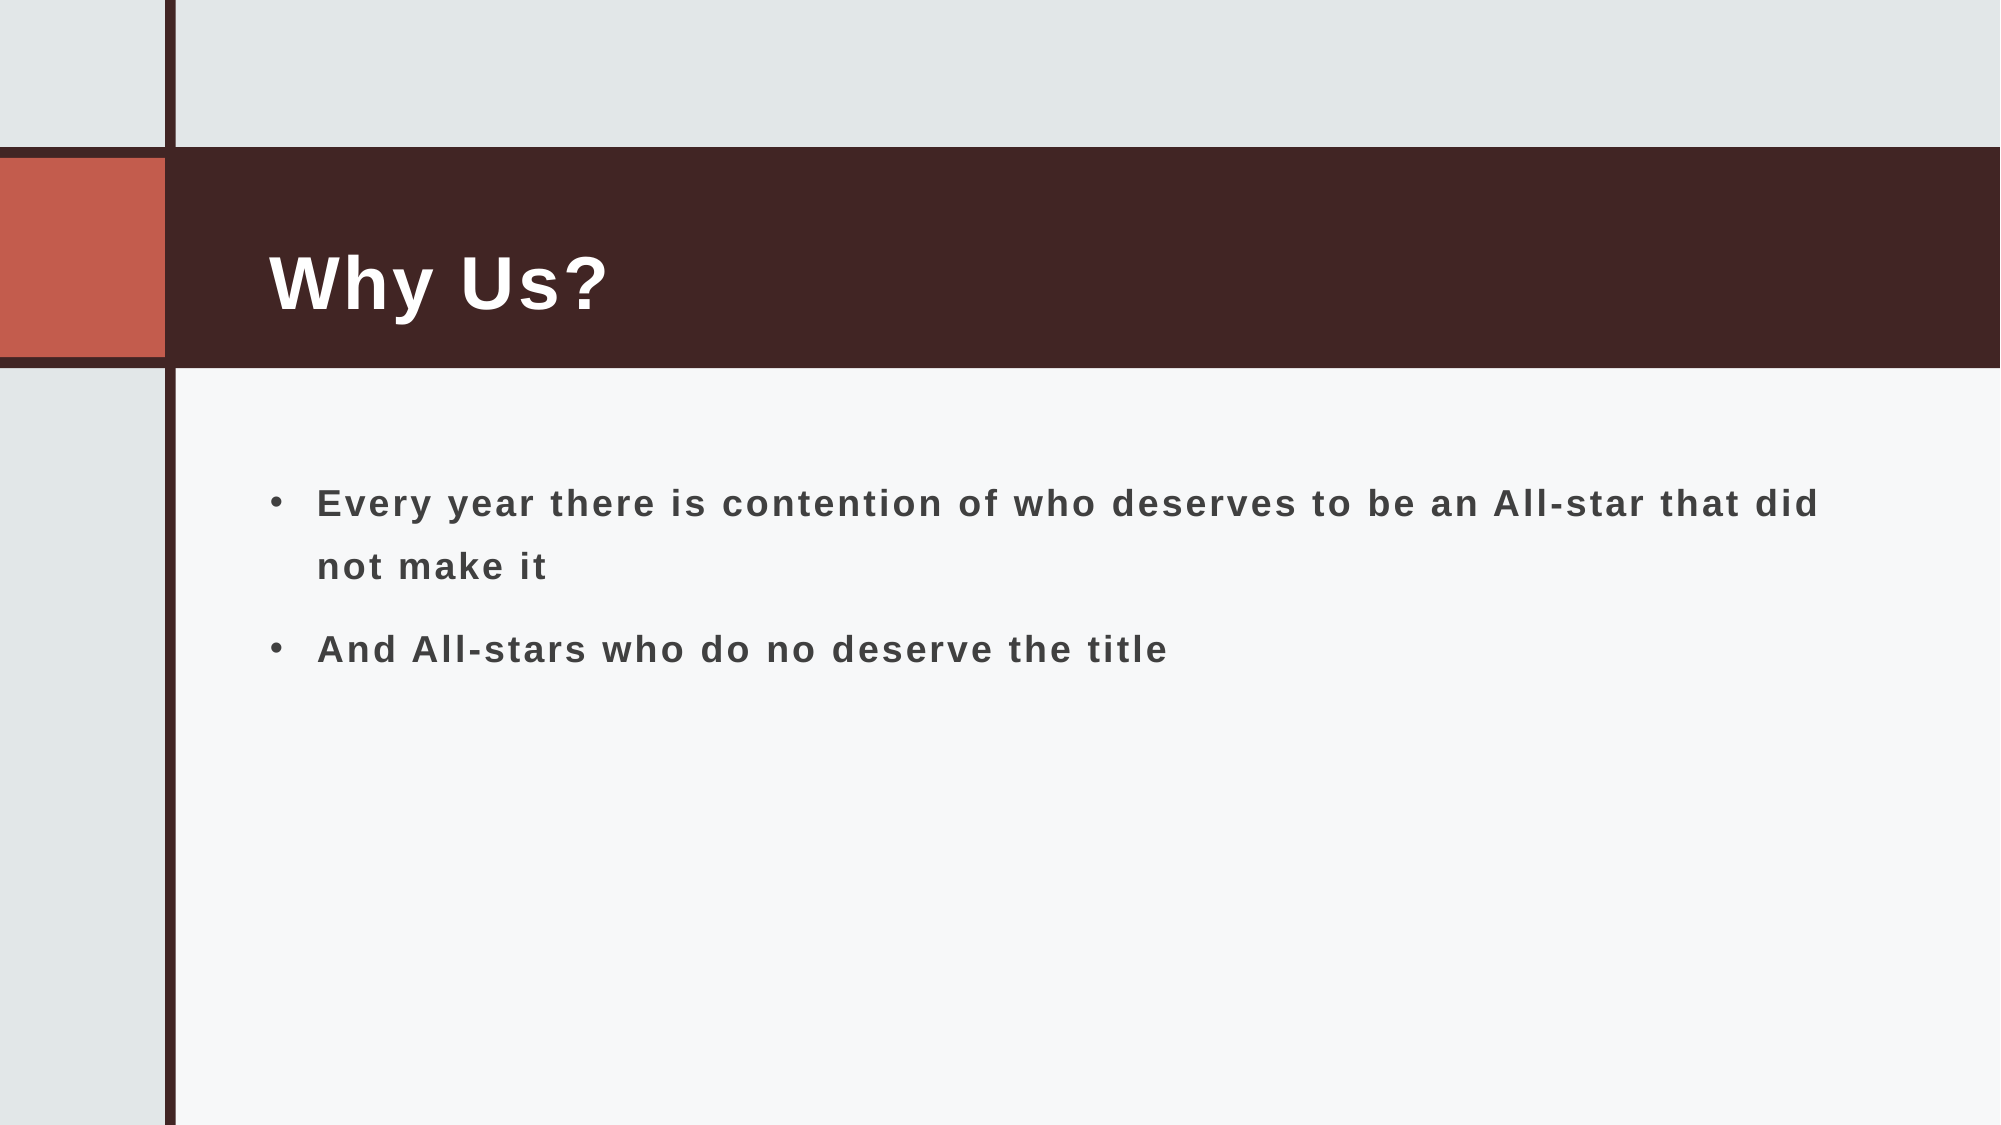

# Why Us?

Every year there is contention of who deserves to be an All-star that did not make it
And All-stars who do no deserve the title